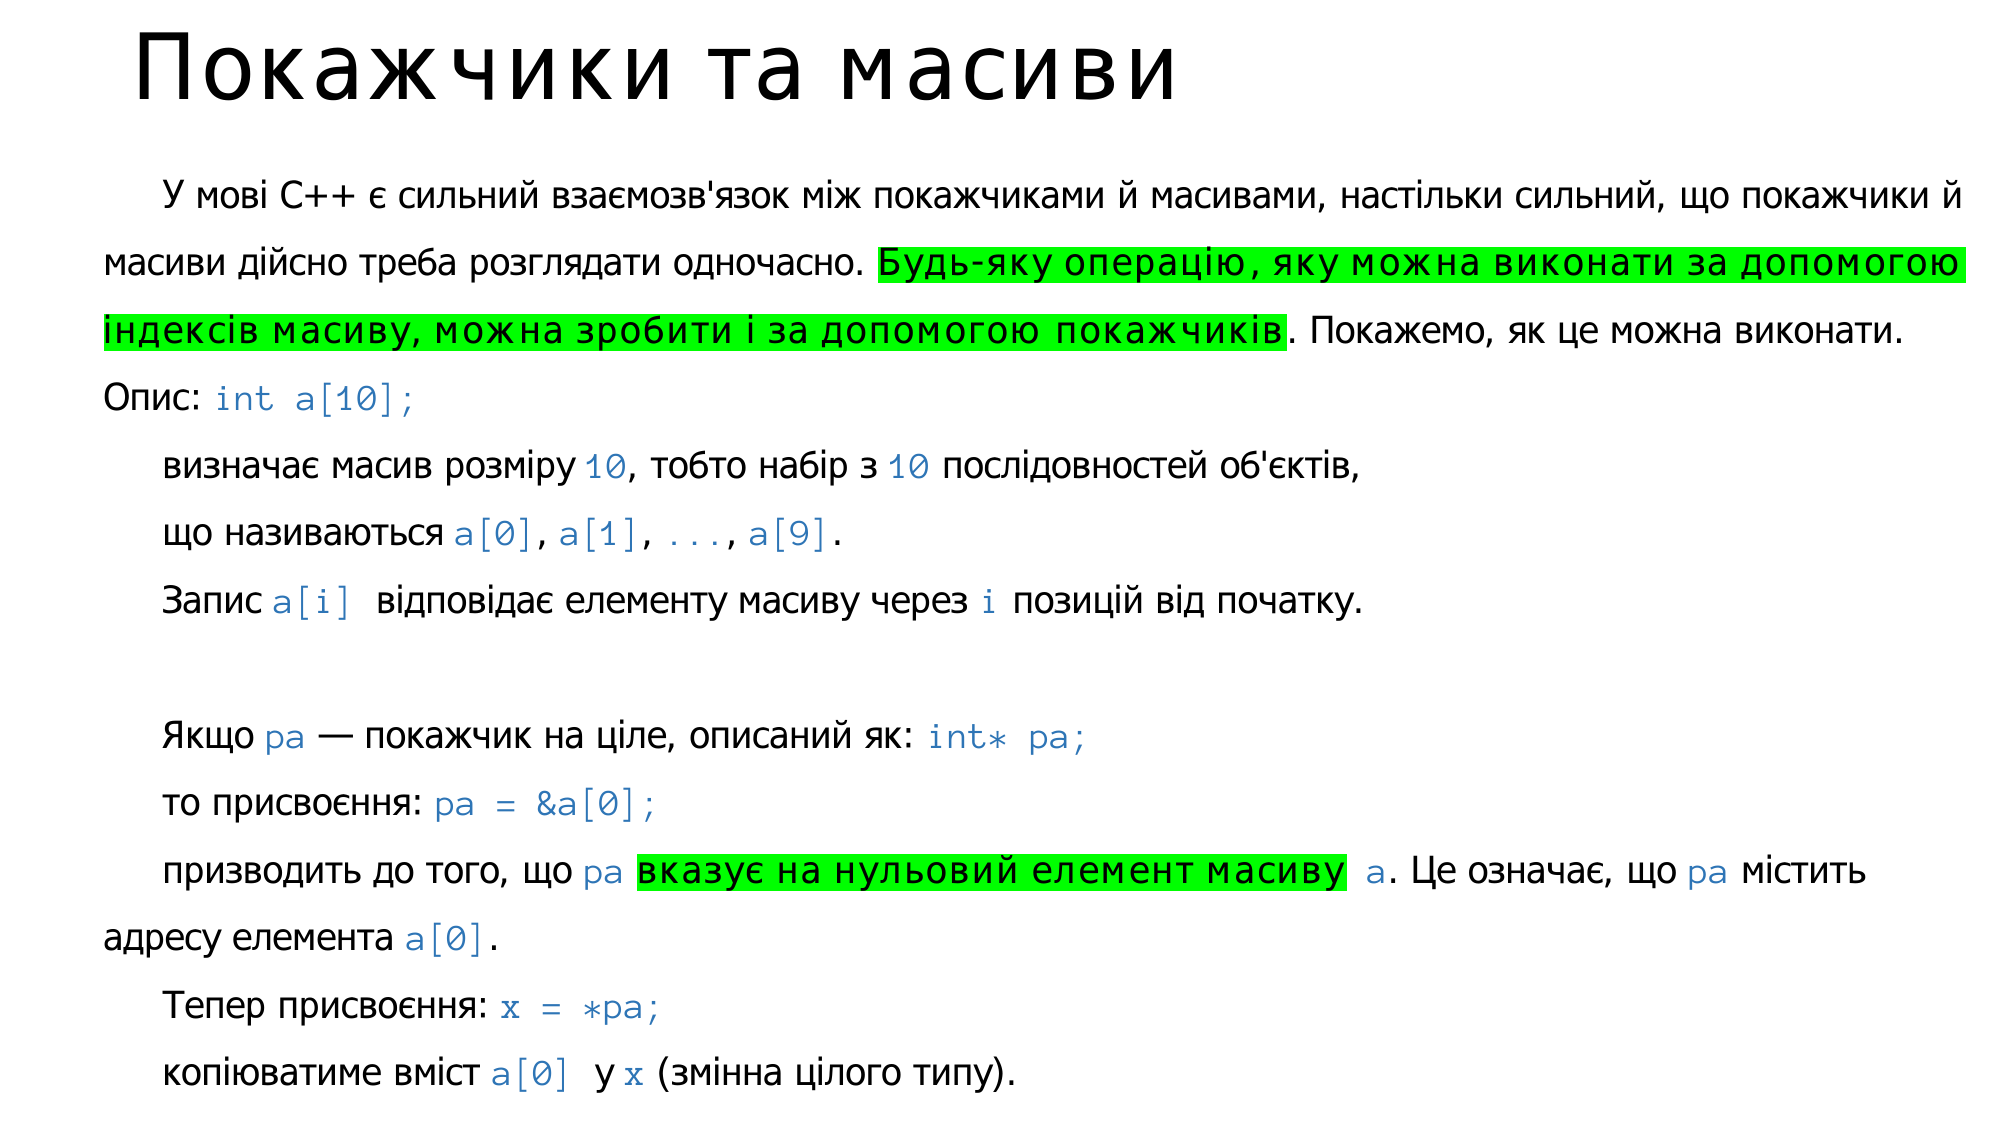

# Покажчики та масиви
У мові C++ є сильний взаємозв'язок між покажчиками й масивами, настільки сильний, що покажчики й масиви дійсно треба розглядати одночасно. Будь-яку операцію, яку можна виконати за допомогою індексів масиву, можна зробити і за допомогою покажчиків. Покажемо, як це можна виконати. Опис: int a[10];
визначає масив розміру 10, тобто набір з 10 послідовностей об'єктів,
що називаються a[0], a[1], ..., a[9].
Запис a[i] відповідає елементу масиву через i позицій від початку.

Якщо pa — покажчик на ціле, описаний як: int* pa;
то присвоєння: pa = &a[0];
призводить до того, що pa вказує на нульовий елемент масиву a. Це означає, що pa містить адресу елемента a[0].
Тепер присвоєння: x = *pa;
копіюватиме вміст a[0] у x (змінна цілого типу).